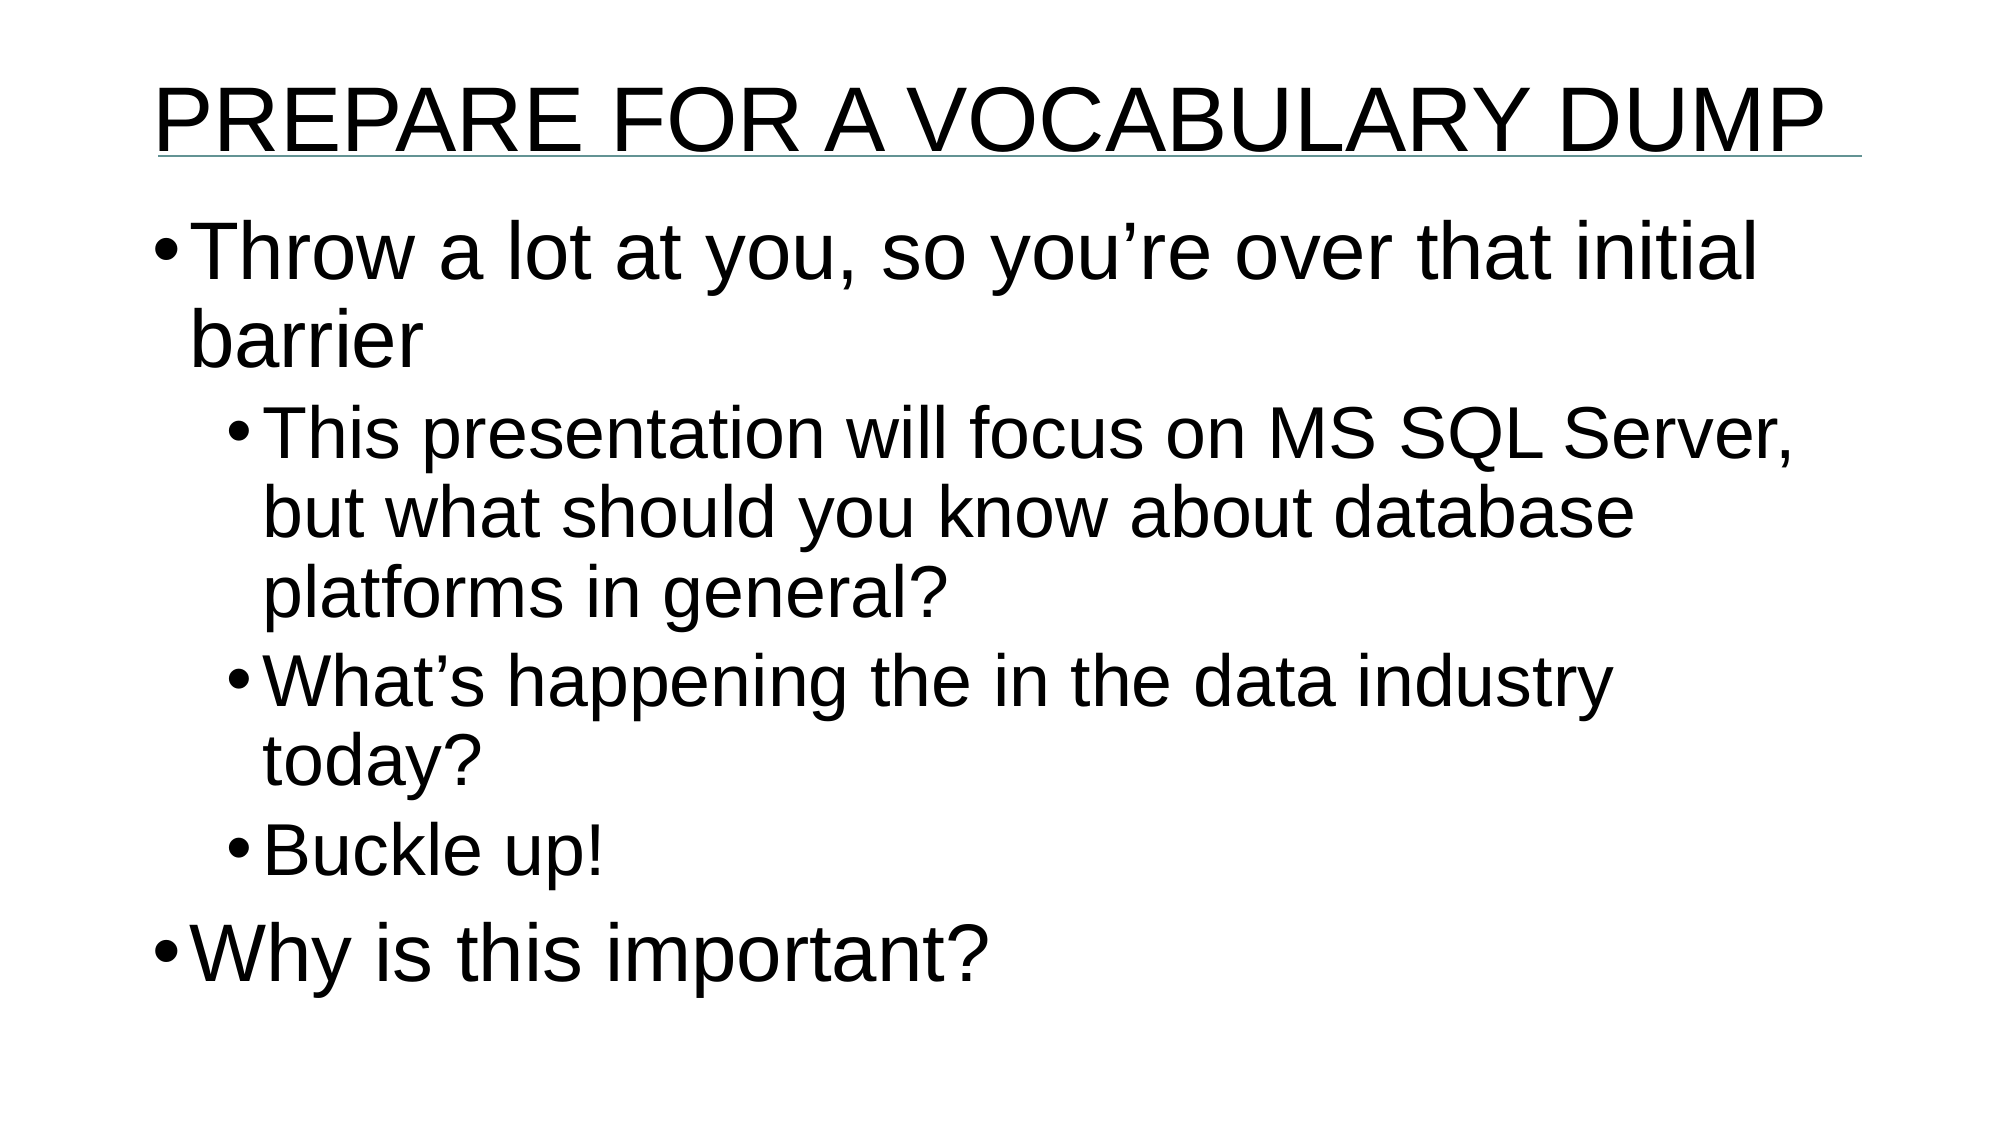

# PREPARE FOR A VOCABULARY DUMP
Throw a lot at you, so you’re over that initial barrier
This presentation will focus on MS SQL Server, but what should you know about database platforms in general?
What’s happening the in the data industry today?
Buckle up!
Why is this important?